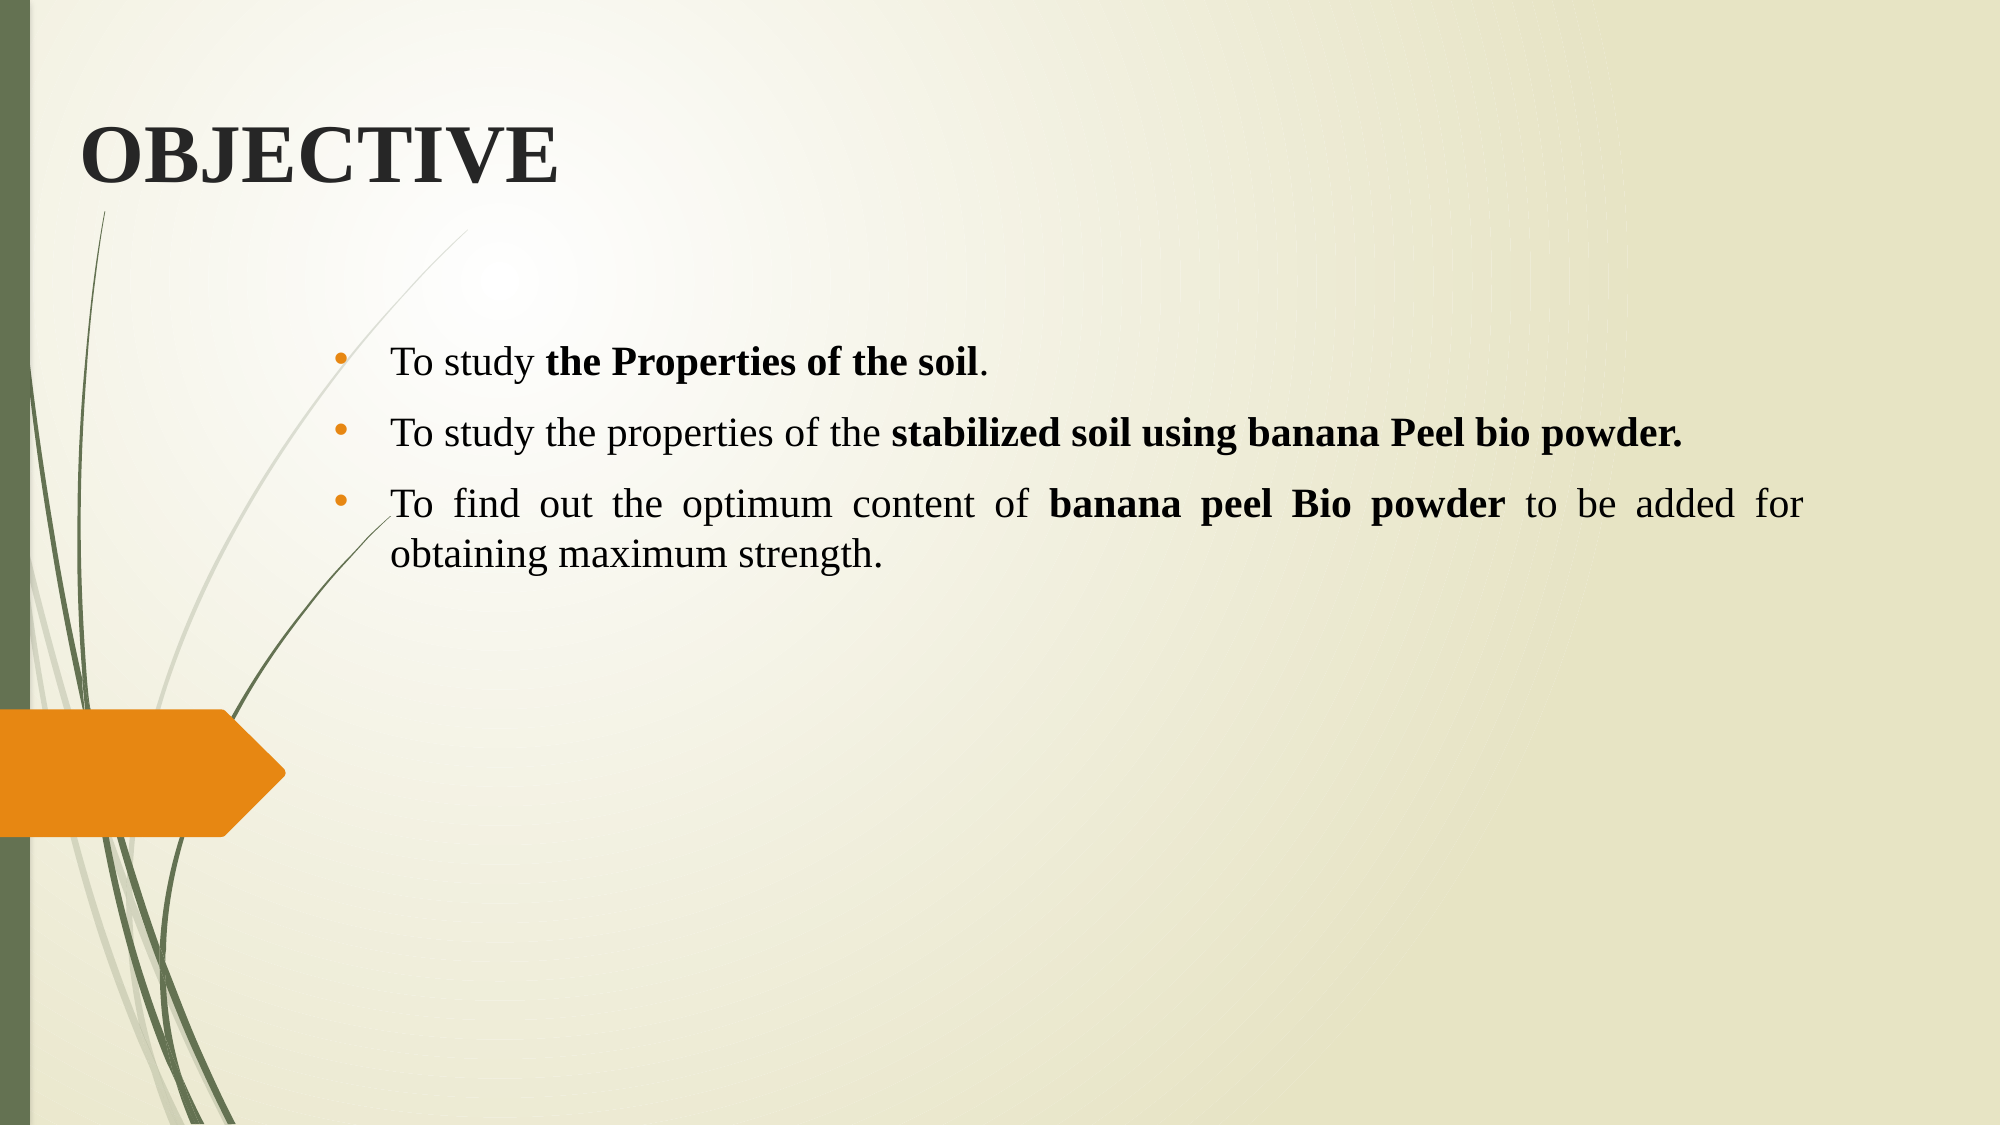

# OBJECTIVE
To study the Properties of the soil.
To study the properties of the stabilized soil using banana Peel bio powder.
To find out the optimum content of banana peel Bio powder to be added for obtaining maximum strength.